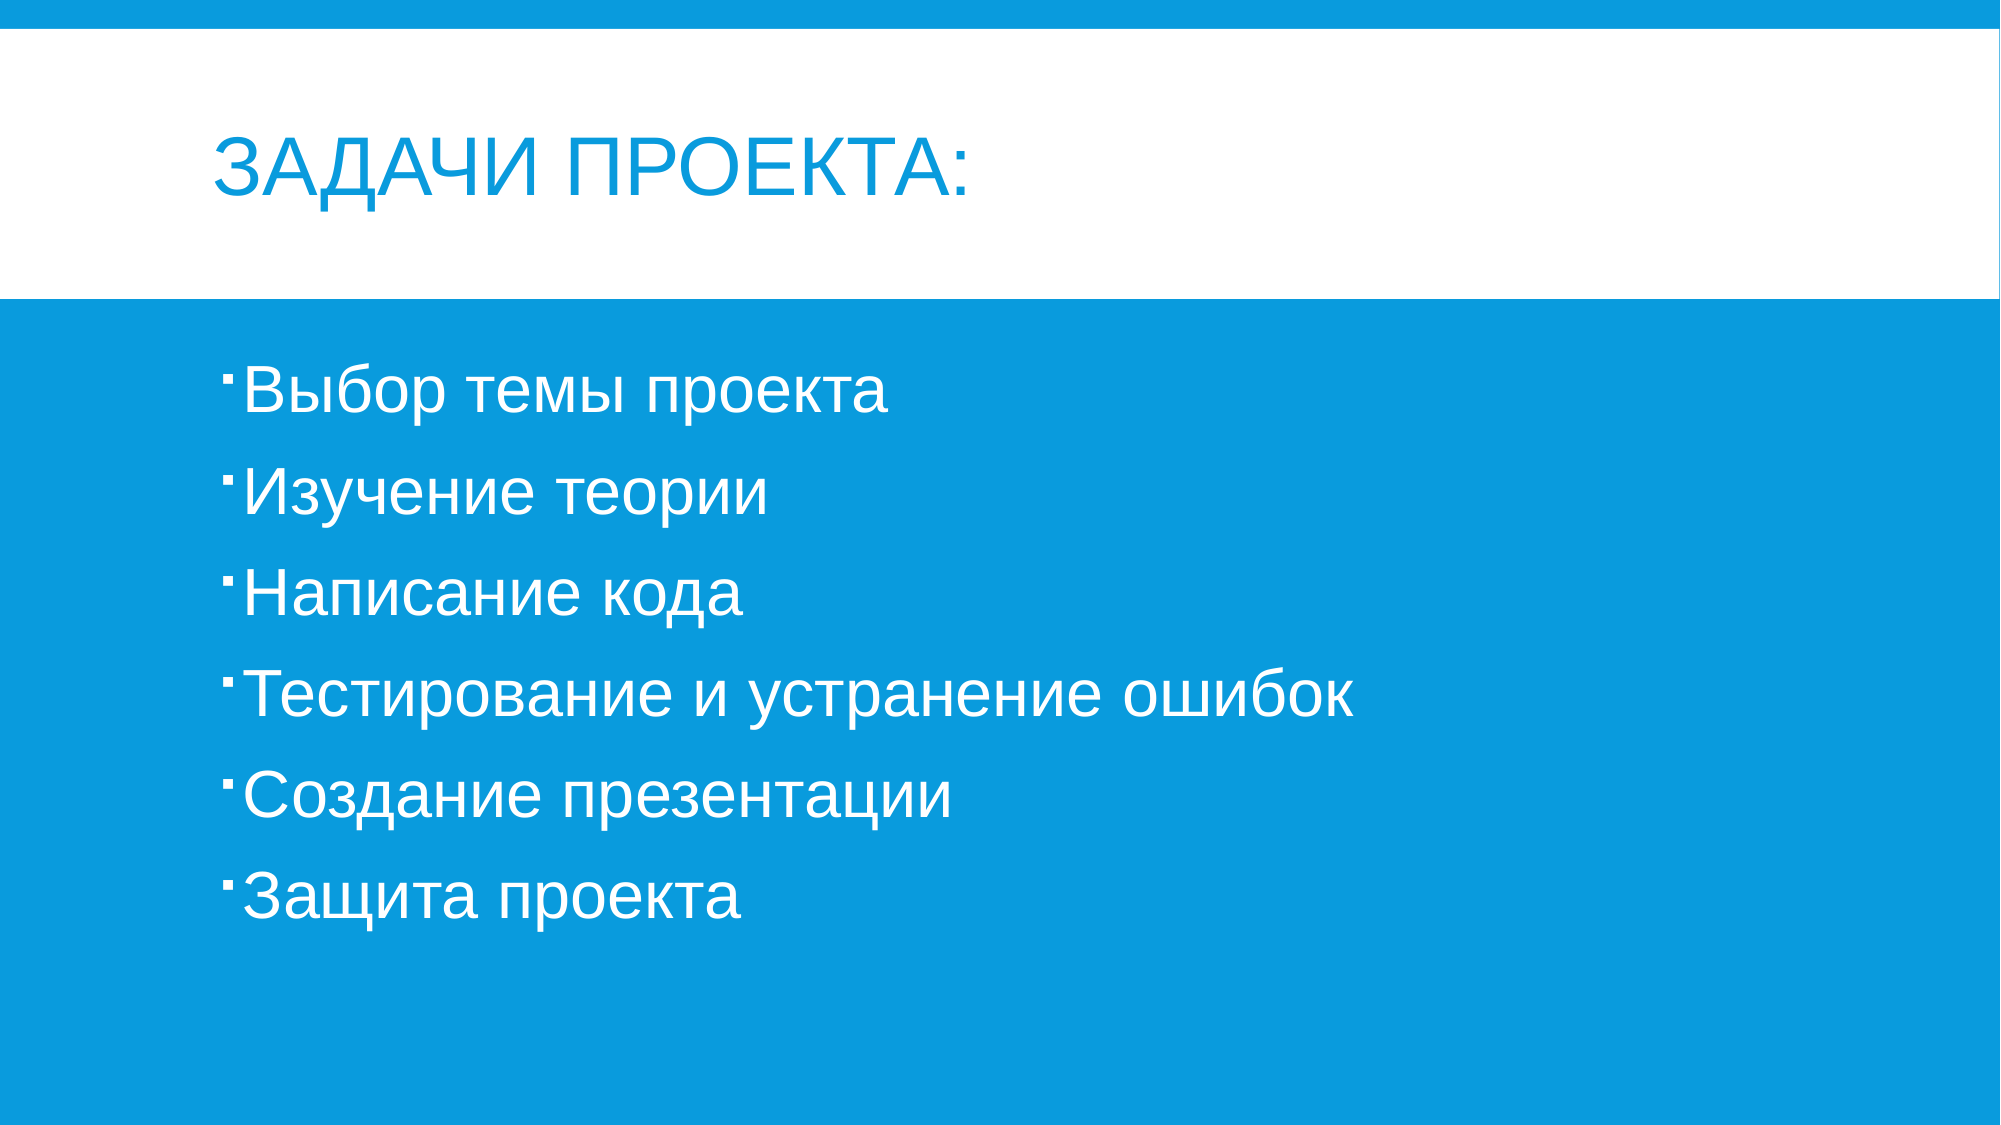

# Задачи проекта:
Выбор темы проекта
Изучение теории
Написание кода
Тестирование и устранение ошибок
Создание презентации
Защита проекта